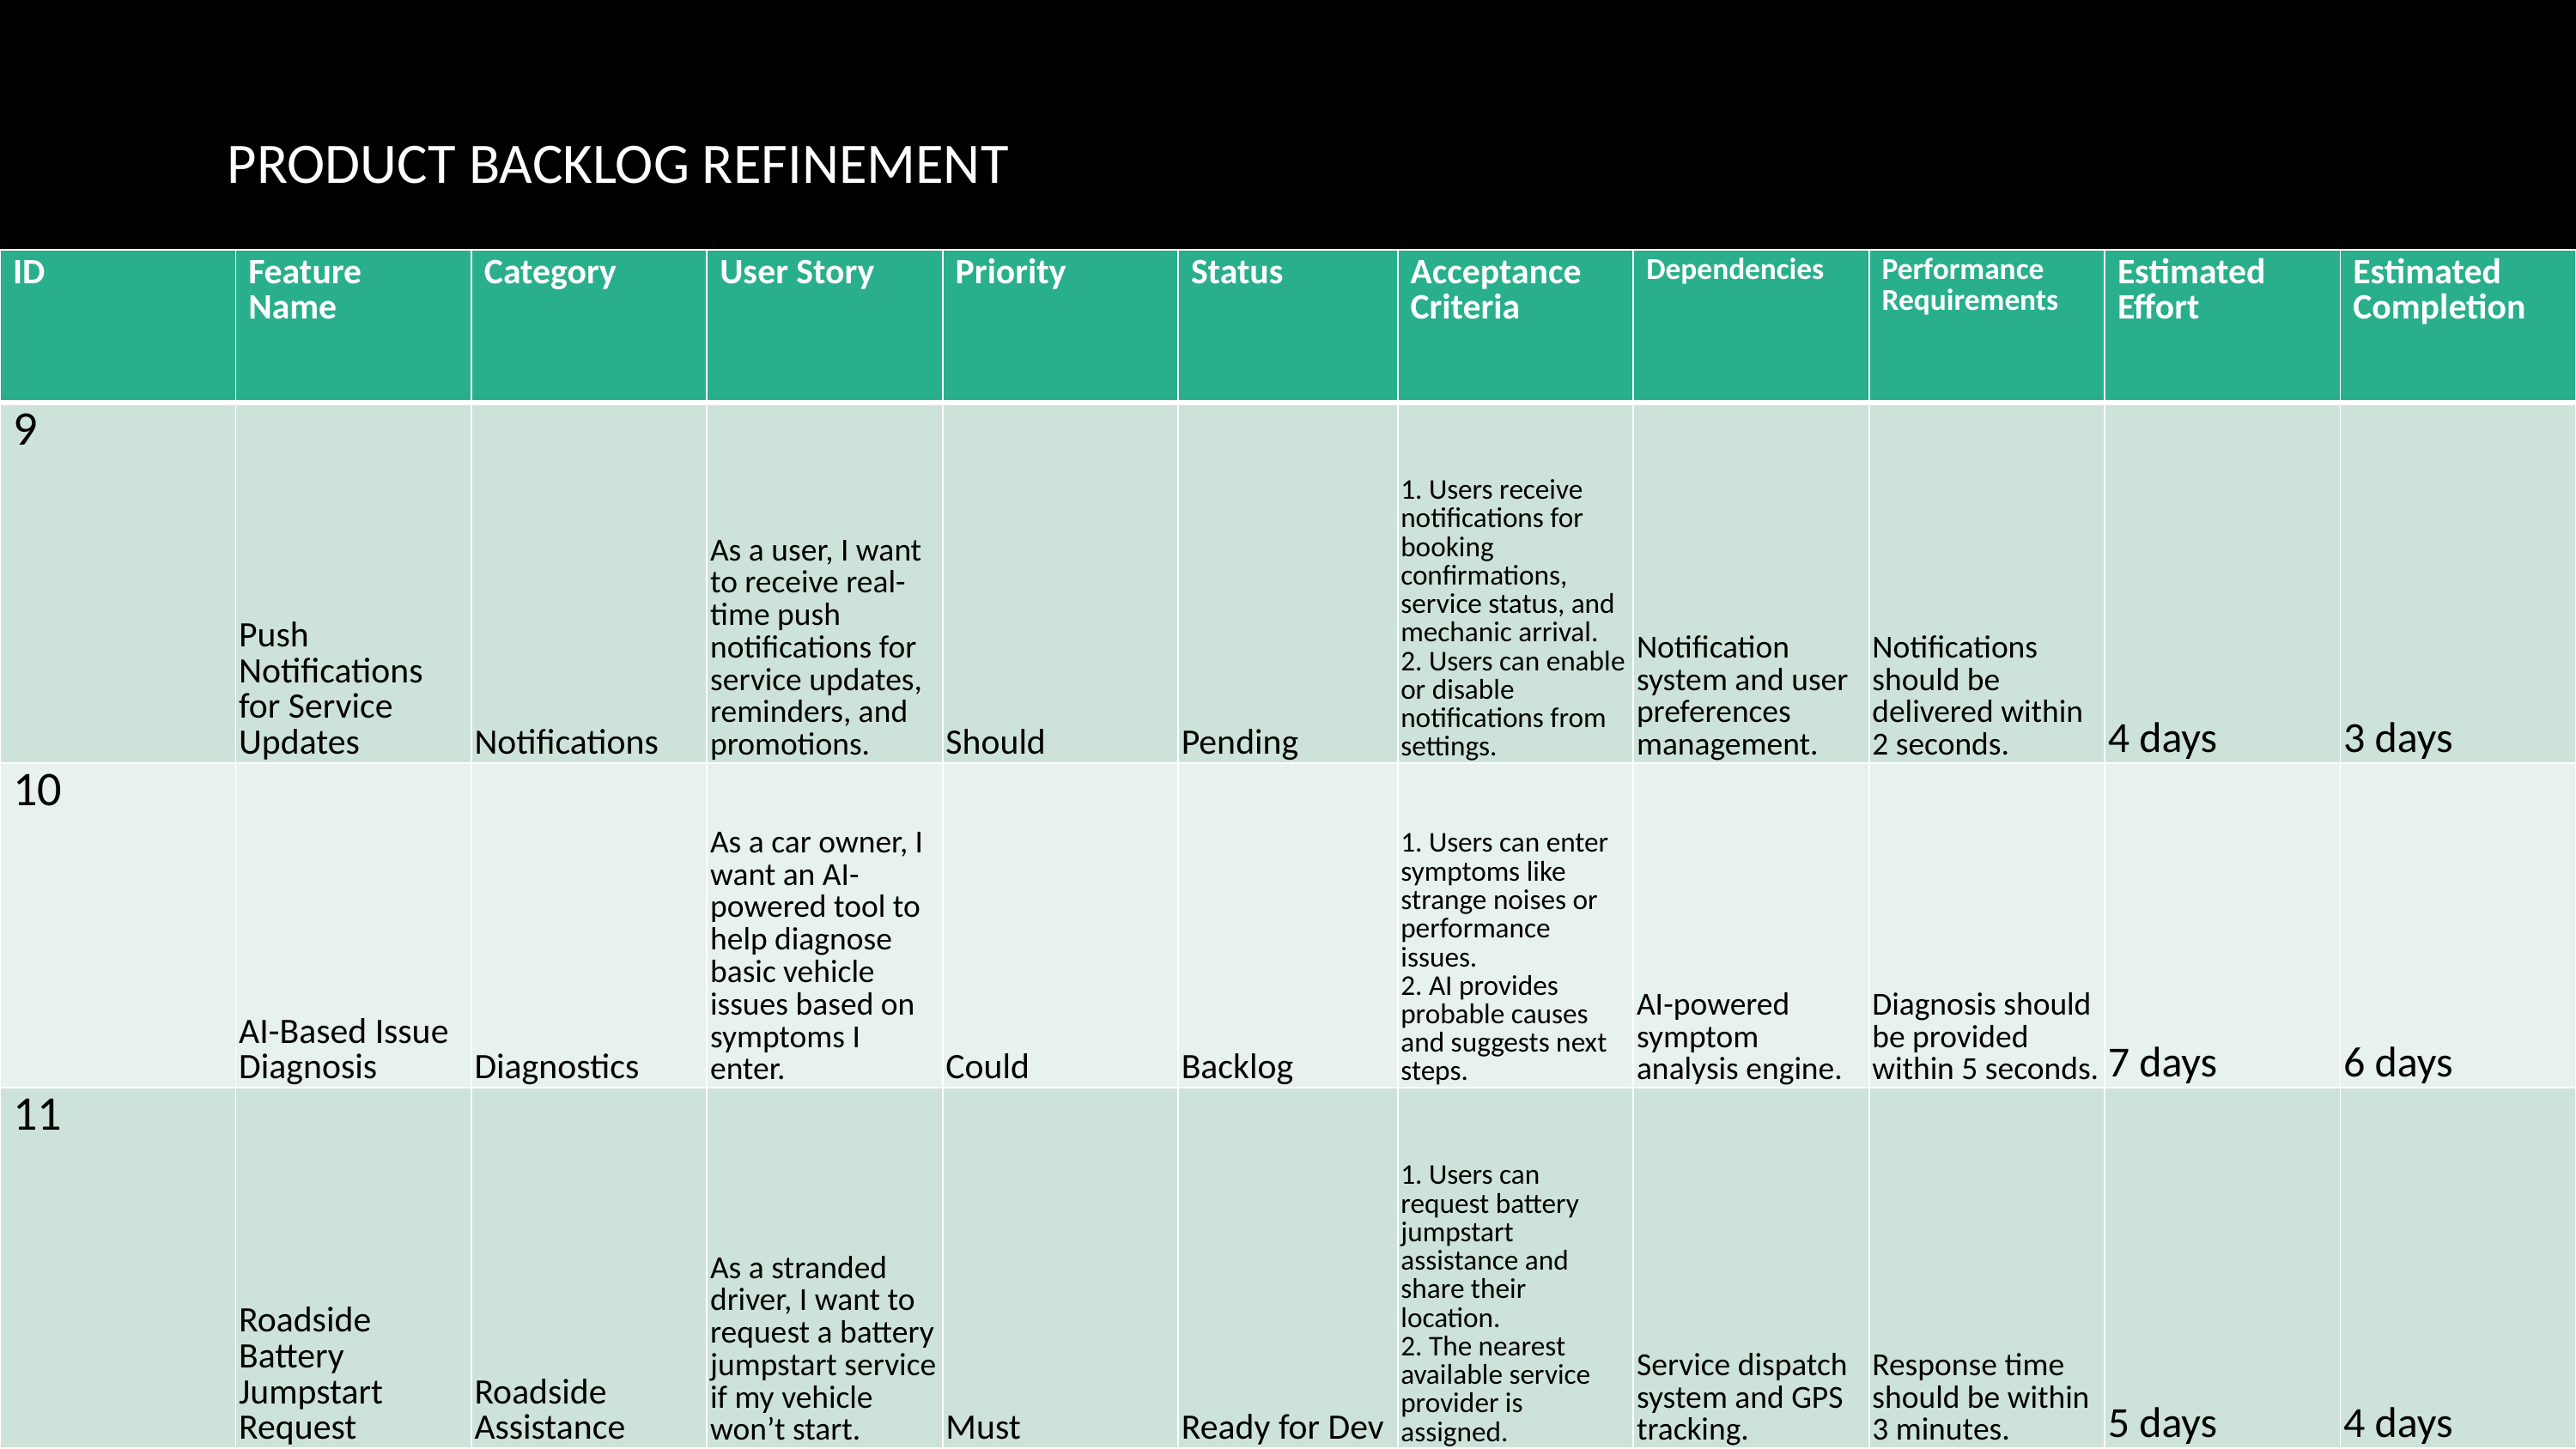

PRODUCT BACKLOG REFINEMENT
| ID | Feature Name | Category | User Story | Priority | Status | Acceptance Criteria | Dependencies | Performance Requirements | Estimated Effort | Estimated Completion |
| --- | --- | --- | --- | --- | --- | --- | --- | --- | --- | --- |
| 9 | Push Notifications for Service Updates | Notifications | As a user, I want to receive real-time push notifications for service updates, reminders, and promotions. | Should | Pending | 1. Users receive notifications for booking confirmations, service status, and mechanic arrival. 2. Users can enable or disable notifications from settings. | Notification system and user preferences management. | Notifications should be delivered within 2 seconds. | 4 days | 3 days |
| 10 | AI-Based Issue Diagnosis | Diagnostics | As a car owner, I want an AI-powered tool to help diagnose basic vehicle issues based on symptoms I enter. | Could | Backlog | 1. Users can enter symptoms like strange noises or performance issues. 2. AI provides probable causes and suggests next steps. | AI-powered symptom analysis engine. | Diagnosis should be provided within 5 seconds. | 7 days | 6 days |
| 11 | Roadside Battery Jumpstart Request | Roadside Assistance | As a stranded driver, I want to request a battery jumpstart service if my vehicle won’t start. | Must | Ready for Dev | 1. Users can request battery jumpstart assistance and share their location. 2. The nearest available service provider is assigned. | Service dispatch system and GPS tracking. | Response time should be within 3 minutes. | 5 days | 4 days |
|  |
| --- |